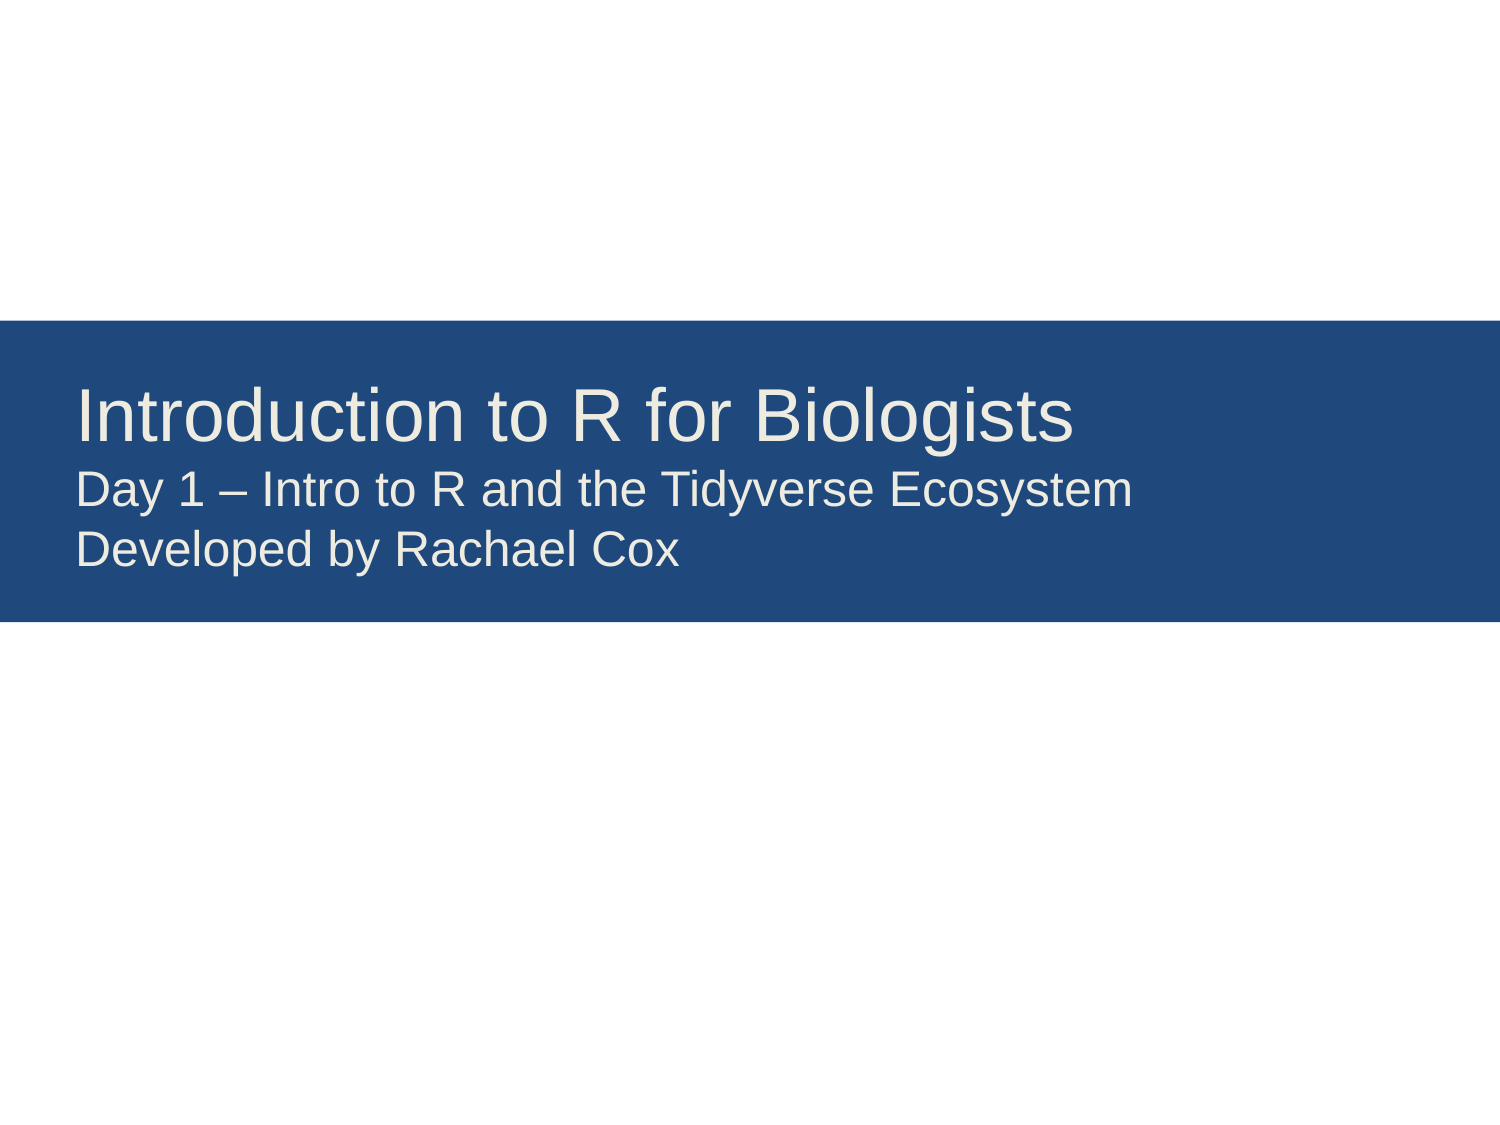

# Introduction to R for Biologists Day 1 – Intro to R and the Tidyverse Ecosystem Developed by Rachael Cox